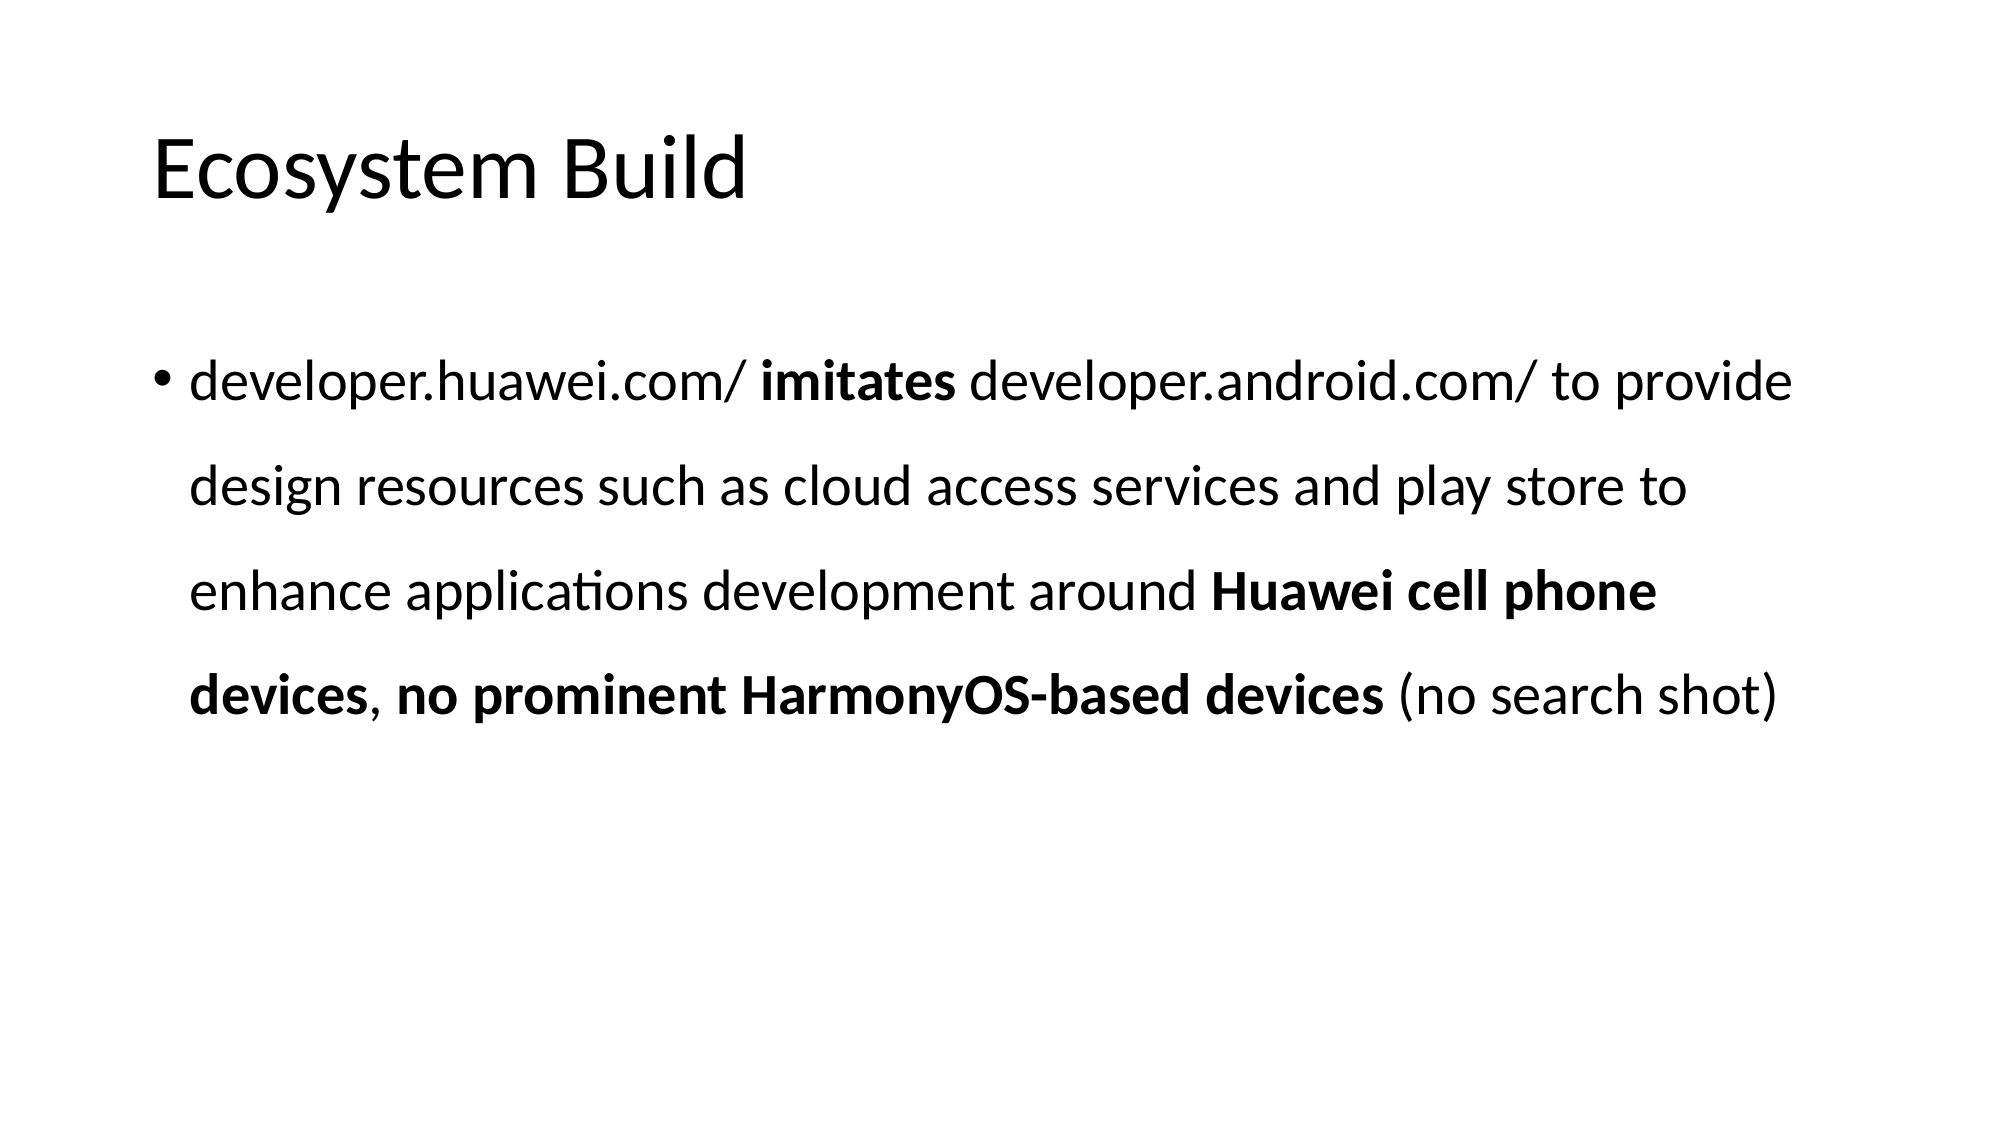

# Ecosystem Build
developer.huawei.com/ imitates developer.android.com/ to provide design resources such as cloud access services and play store to enhance applications development around Huawei cell phone devices, no prominent HarmonyOS-based devices (no search shot)